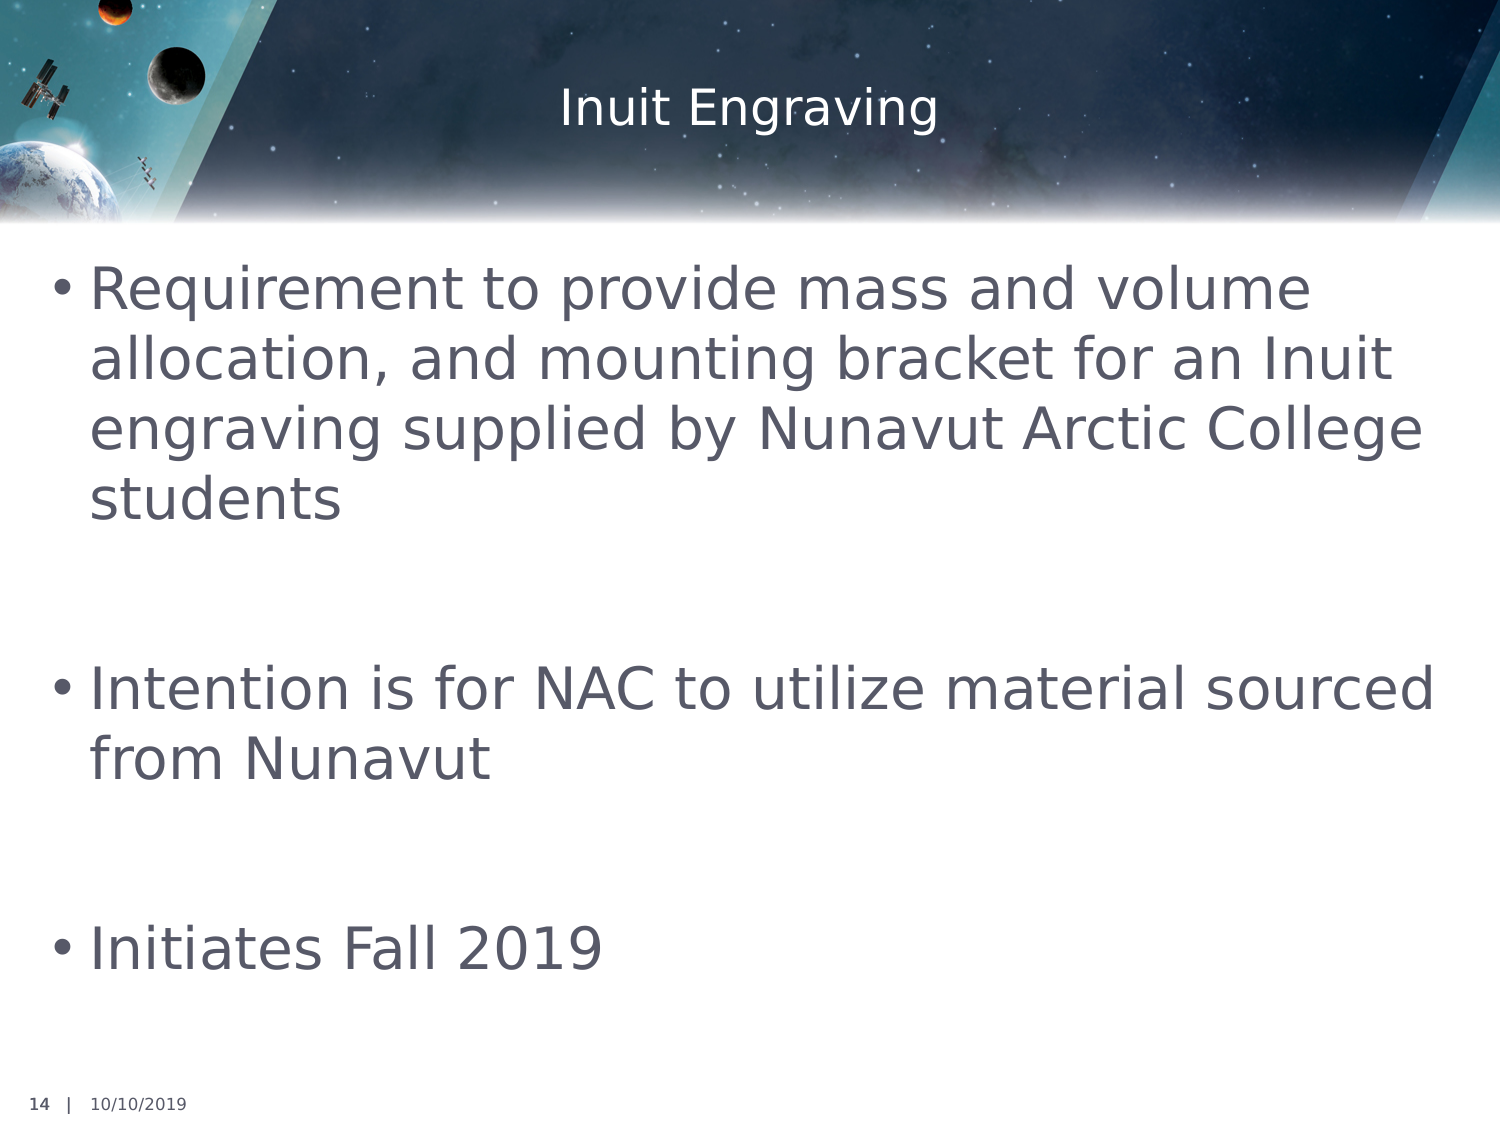

# Inuit Engraving
Requirement to provide mass and volume allocation, and mounting bracket for an Inuit engraving supplied by Nunavut Arctic College students

Intention is for NAC to utilize material sourced from Nunavut

Initiates Fall 2019
14   |